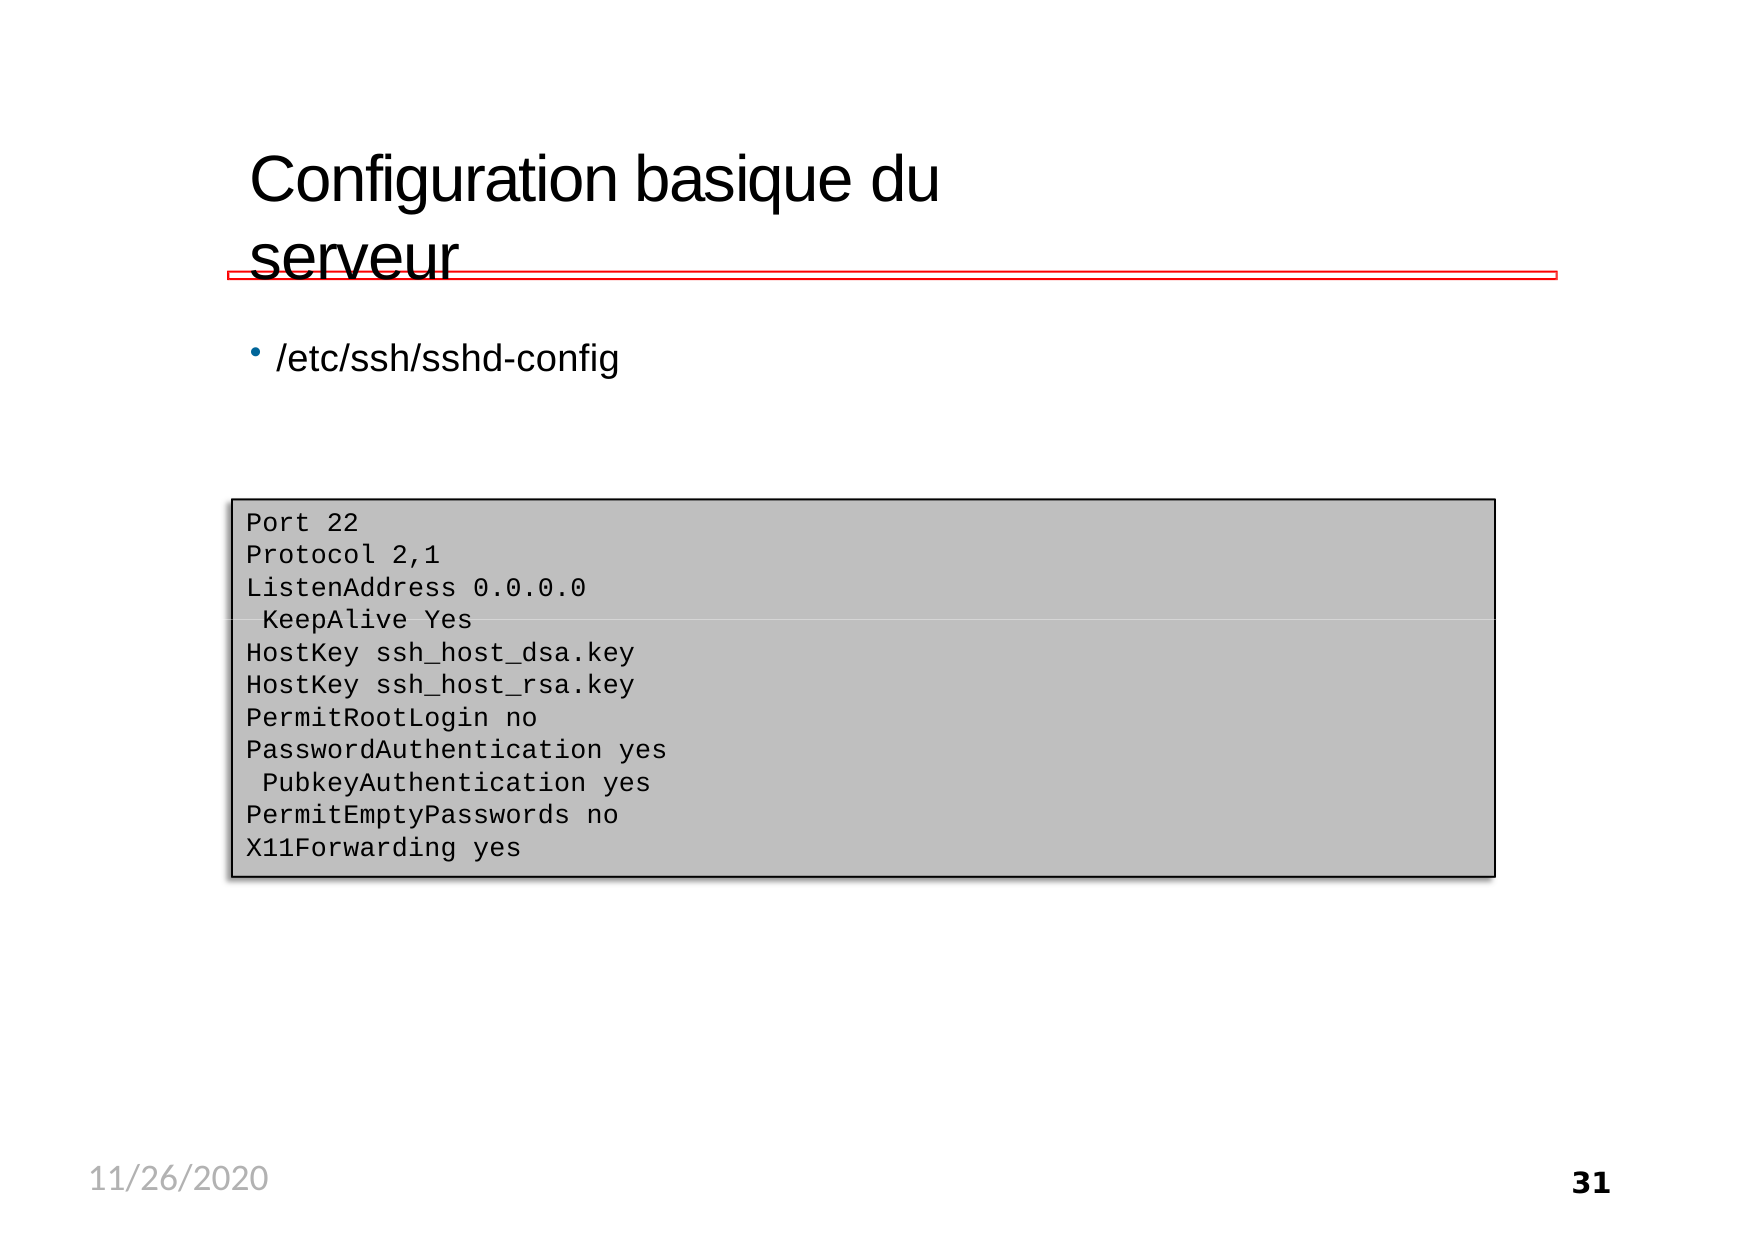

# Configuration basique du serveur
/etc/ssh/sshd-config

Port 22
Protocol 2,1
ListenAddress 0.0.0.0  KeepAlive Yes
HostKey ssh_host_dsa.key  HostKey ssh_host_rsa.key  PermitRootLogin no  PasswordAuthentication yes  PubkeyAuthentication yes  PermitEmptyPasswords no  X11Forwarding yes
11/26/2020
31